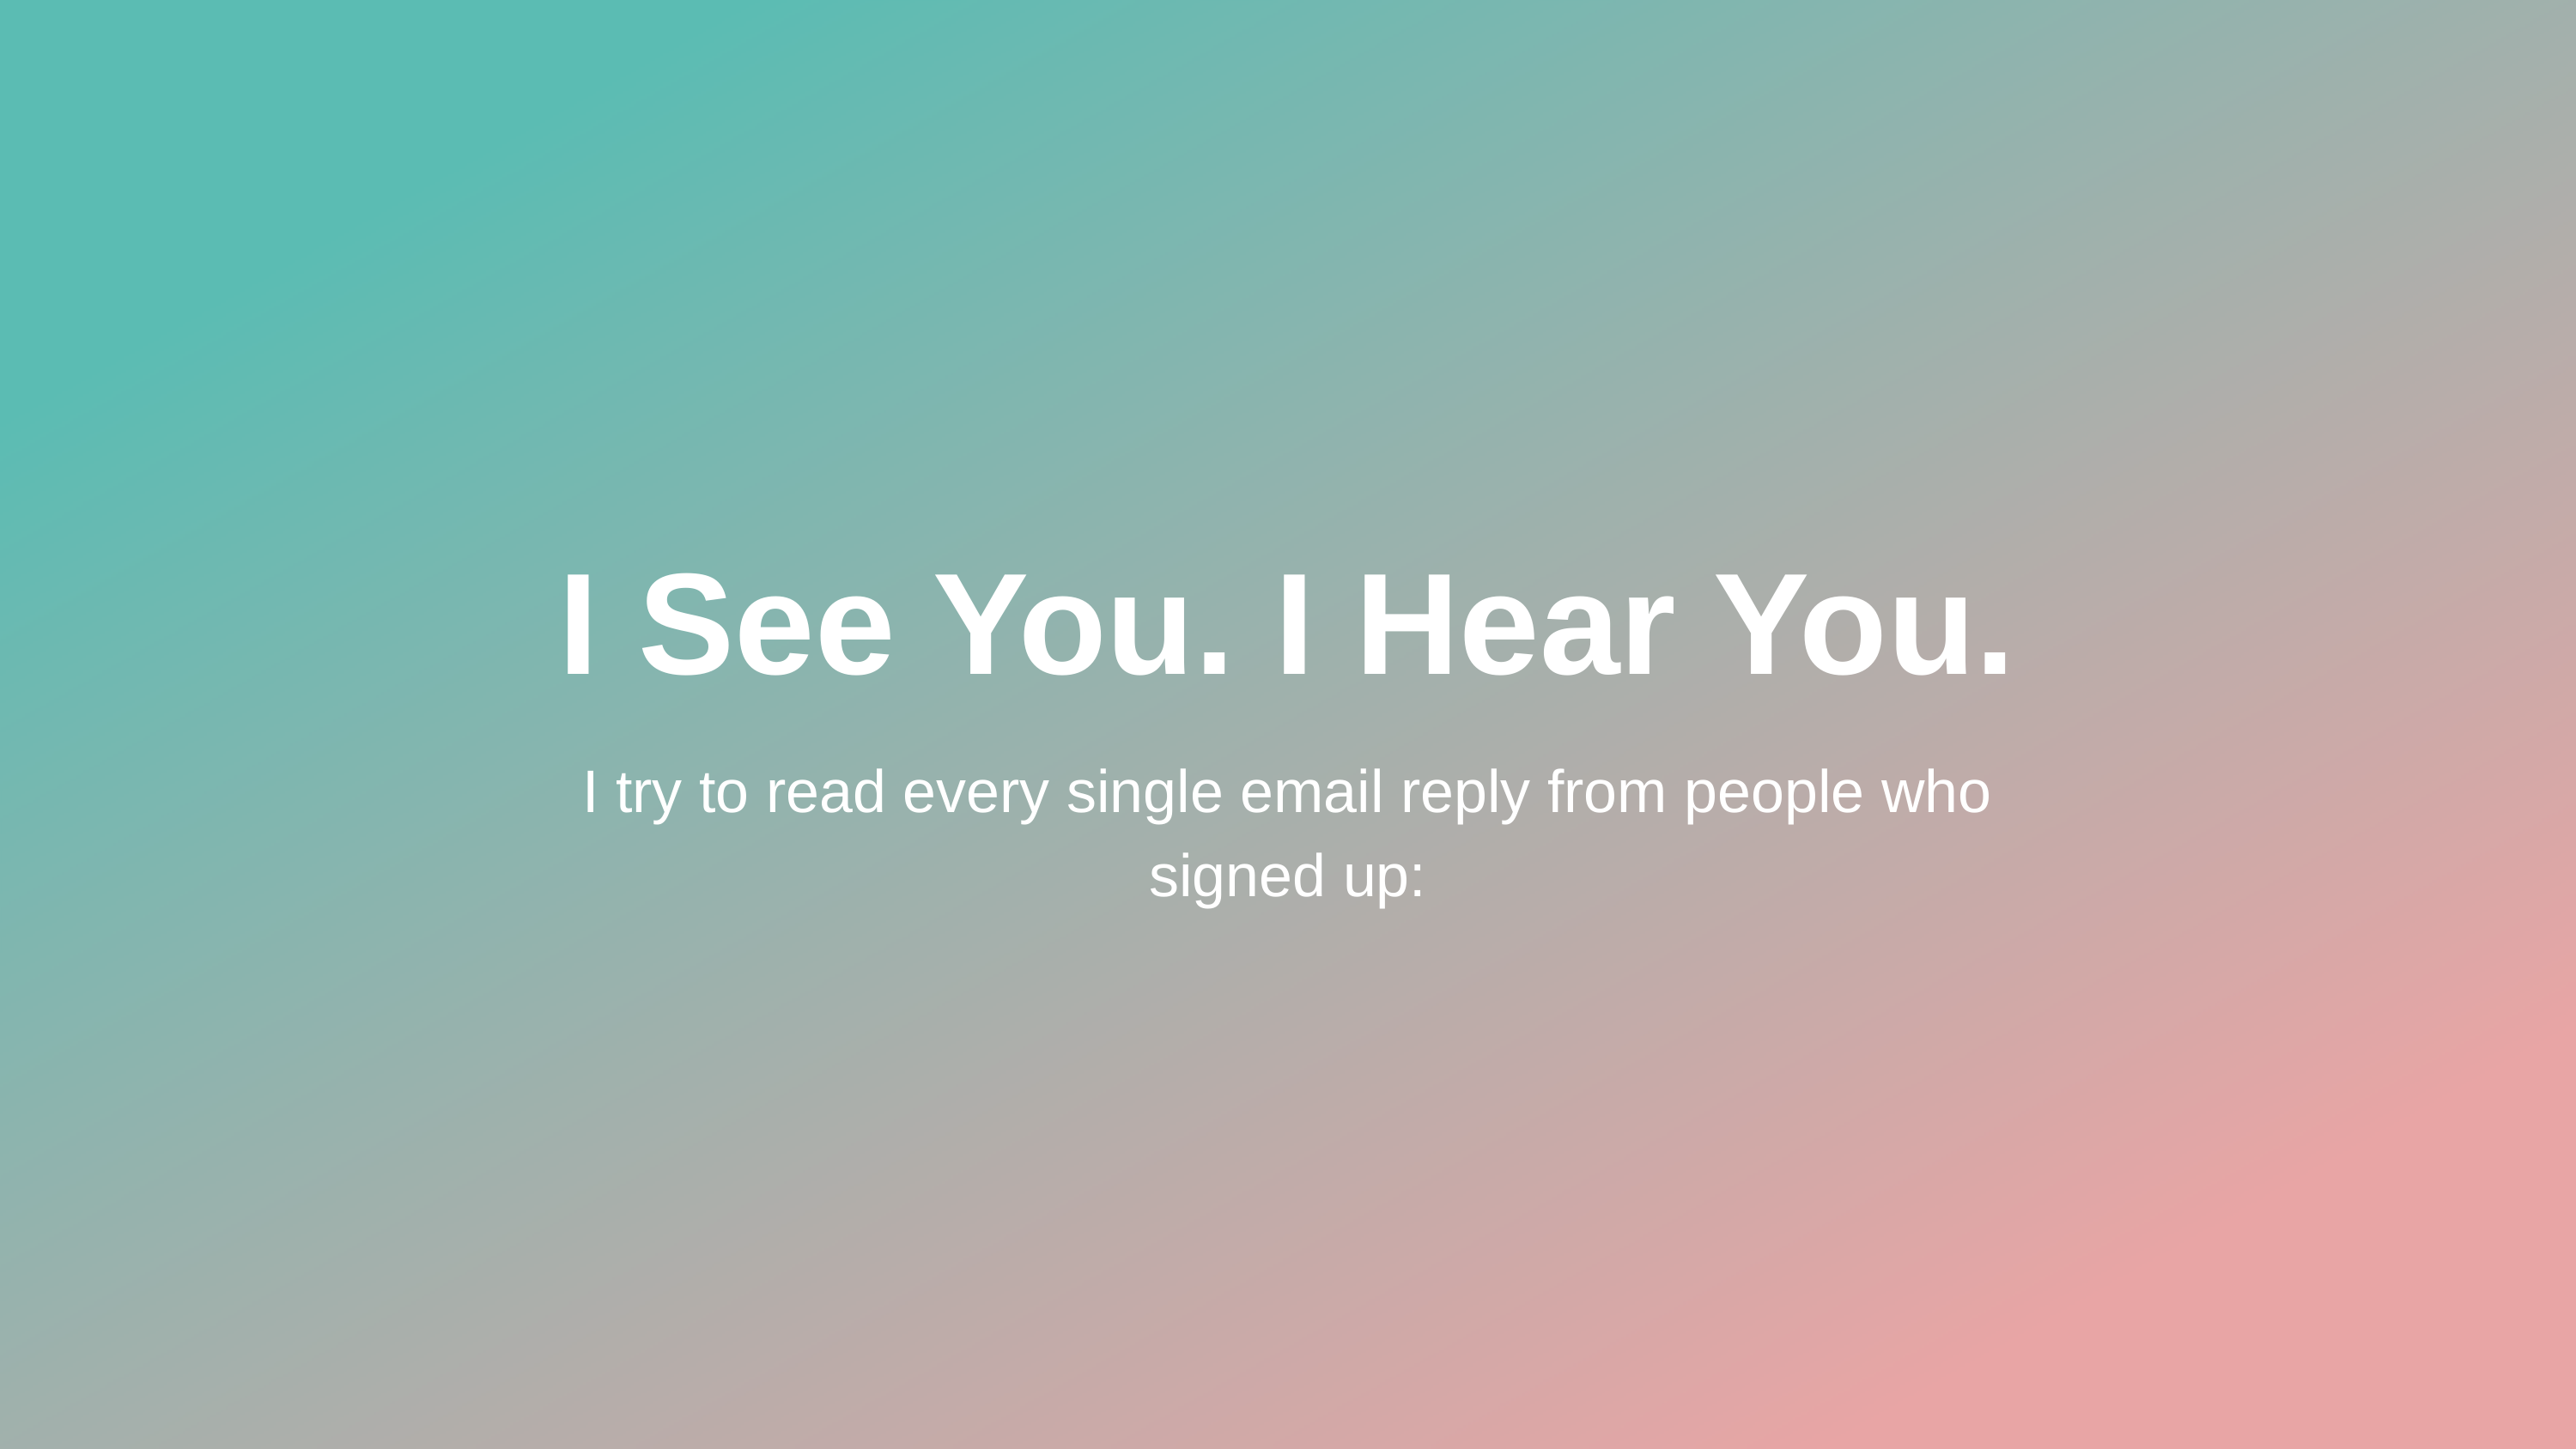

I See You. I Hear You.
I try to read every single email reply from people who signed up: